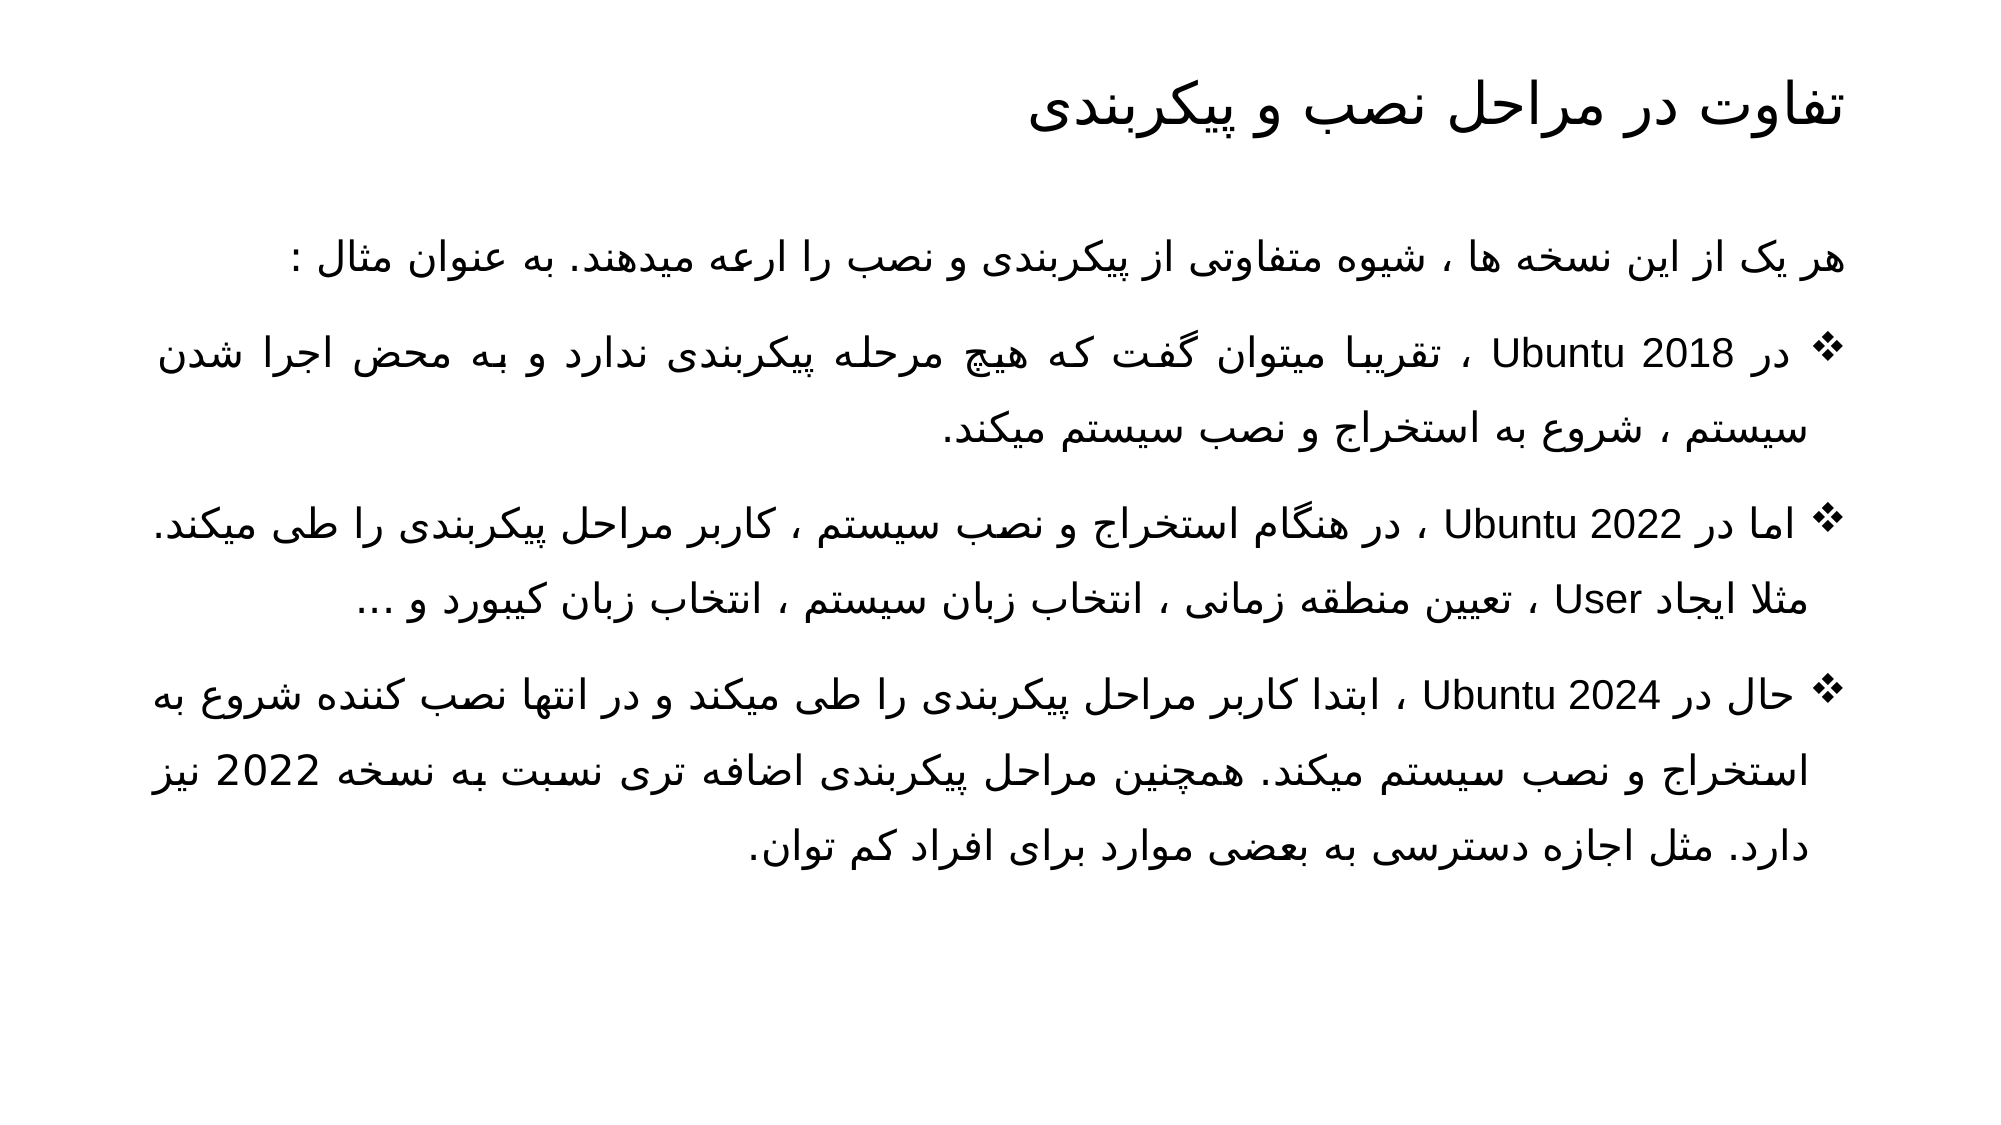

# تفاوت در مراحل نصب و پیکربندی
هر یک از این نسخه ها ، شیوه متفاوتی از پیکربندی و نصب را ارعه میدهند. به عنوان مثال :
 در Ubuntu 2018 ، تقریبا میتوان گفت که هیچ مرحله پیکربندی ندارد و به محض اجرا شدن سیستم ، شروع به استخراج و نصب سیستم میکند.
 اما در Ubuntu 2022 ، در هنگام استخراج و نصب سیستم ، کاربر مراحل پیکربندی را طی میکند. مثلا ایجاد User ، تعیین منطقه زمانی ، انتخاب زبان سیستم ، انتخاب زبان کیبورد و ...
 حال در Ubuntu 2024 ، ابتدا کاربر مراحل پیکربندی را طی میکند و در انتها نصب کننده شروع به استخراج و نصب سیستم میکند. همچنین مراحل پیکربندی اضافه تری نسبت به نسخه 2022 نیز دارد. مثل اجازه دسترسی به بعضی موارد برای افراد کم توان.